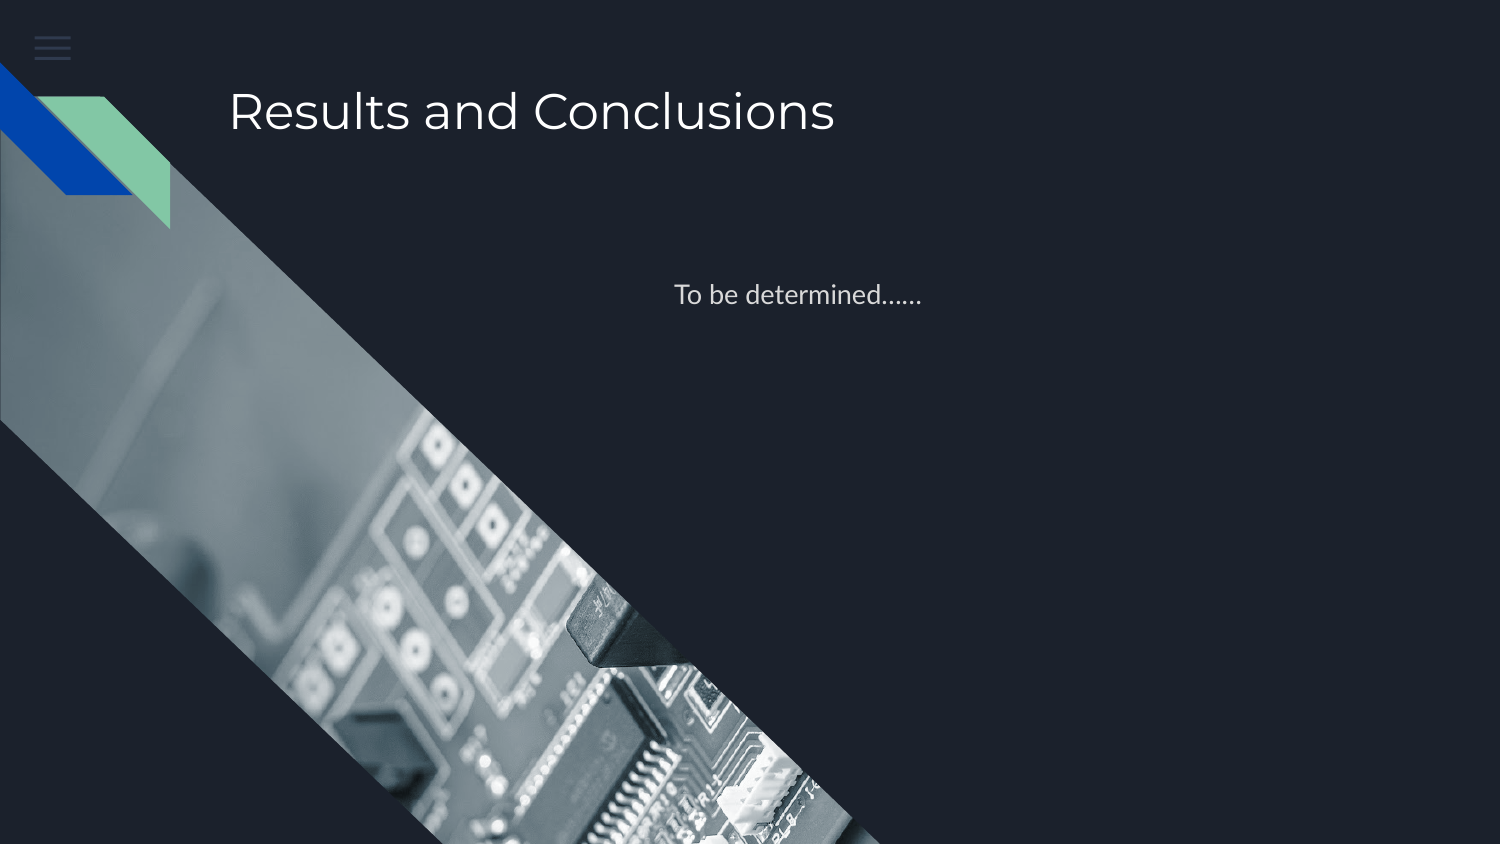

# Results and Conclusions
To be determined……